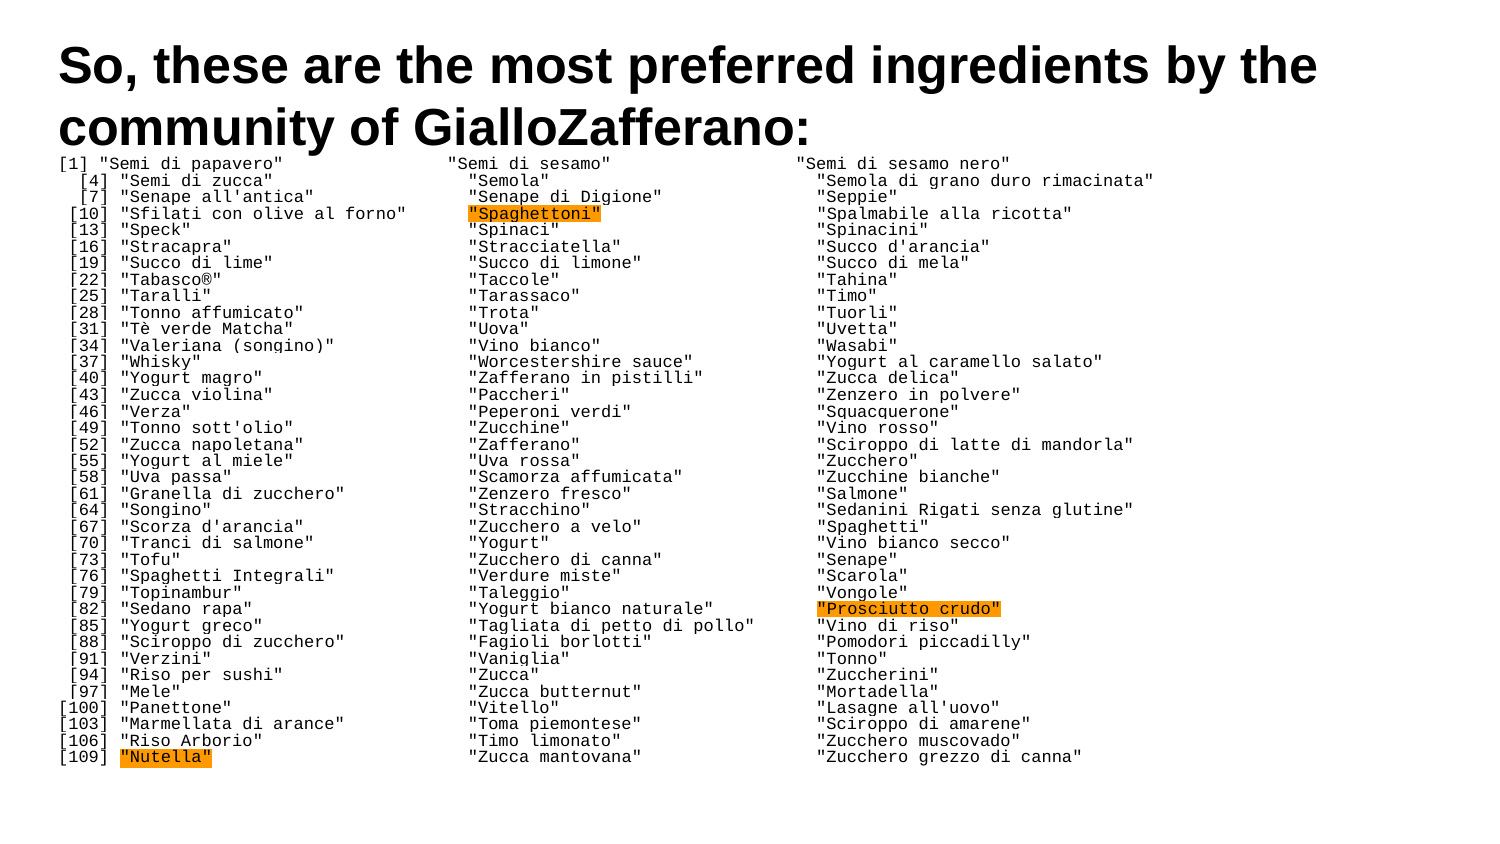

# So, these are the most preferred ingredients by the community of GialloZafferano:

[1] "Semi di papavero"                "Semi di sesamo"                  "Semi di sesamo nero"
  [4] "Semi di zucca"                   "Semola"                          "Semola di grano duro rimacinata"
  [7] "Senape all'antica"               "Senape di Digione"               "Seppie"
 [10] "Sfilati con olive al forno"      "Spaghettoni"                     "Spalmabile alla ricotta"
 [13] "Speck"                           "Spinaci"                         "Spinacini"
 [16] "Stracapra"                       "Stracciatella"                   "Succo d'arancia"
 [19] "Succo di lime"                   "Succo di limone"                 "Succo di mela"
 [22] "Tabasco®"                        "Taccole"                         "Tahina"
 [25] "Taralli"                         "Tarassaco"                       "Timo"
 [28] "Tonno affumicato"                "Trota"                           "Tuorli"
 [31] "Tè verde Matcha"                 "Uova"                            "Uvetta"
 [34] "Valeriana (songino)"             "Vino bianco"                     "Wasabi"
 [37] "Whisky"                          "Worcestershire sauce"            "Yogurt al caramello salato"
 [40] "Yogurt magro"                    "Zafferano in pistilli"           "Zucca delica"
 [43] "Zucca violina"                   "Paccheri"                        "Zenzero in polvere"
 [46] "Verza"                           "Peperoni verdi"                  "Squacquerone"
 [49] "Tonno sott'olio"                 "Zucchine"                        "Vino rosso"
 [52] "Zucca napoletana"                "Zafferano"                       "Sciroppo di latte di mandorla"
 [55] "Yogurt al miele"                 "Uva rossa"                       "Zucchero"
 [58] "Uva passa"                       "Scamorza affumicata"             "Zucchine bianche"
 [61] "Granella di zucchero"            "Zenzero fresco"                  "Salmone"
 [64] "Songino"                         "Stracchino"                      "Sedanini Rigati senza glutine"
 [67] "Scorza d'arancia"                "Zucchero a velo"                 "Spaghetti"
 [70] "Tranci di salmone"               "Yogurt"                          "Vino bianco secco"
 [73] "Tofu"                            "Zucchero di canna"               "Senape"
 [76] "Spaghetti Integrali"             "Verdure miste"                   "Scarola"
 [79] "Topinambur"                      "Taleggio"                        "Vongole"
 [82] "Sedano rapa"                     "Yogurt bianco naturale"          "Prosciutto crudo"
 [85] "Yogurt greco"                    "Tagliata di petto di pollo"      "Vino di riso"
 [88] "Sciroppo di zucchero"            "Fagioli borlotti"                "Pomodori piccadilly"
 [91] "Verzini"                         "Vaniglia"                        "Tonno"
 [94] "Riso per sushi"                  "Zucca"                           "Zuccherini"
 [97] "Mele"                            "Zucca butternut"                 "Mortadella"
[100] "Panettone"                       "Vitello"                         "Lasagne all'uovo"
[103] "Marmellata di arance"            "Toma piemontese"                 "Sciroppo di amarene"
[106] "Riso Arborio"                    "Timo limonato"                   "Zucchero muscovado"
[109] "Nutella"                         "Zucca mantovana"                 "Zucchero grezzo di canna"

[1] "Semi di papavero"                "Semi di sesamo"                  "Semi di sesamo nero"
  [4] "Semi di zucca"                   "Semola"                          "Semola di grano duro rimacinata"
  [7] "Senape all'antica"               "Senape di Digione"               "Seppie"
 [10] "Sfilati con olive al forno"      "Spaghettoni"                     "Spalmabile alla ricotta"
 [13] "Speck"                           "Spinaci"                         "Spinacini"
 [16] "Stracapra"                       "Stracciatella"                   "Succo d'arancia"
 [19] "Succo di lime"                   "Succo di limone"                 "Succo di mela"
 [22] "Tabasco®"                        "Taccole"                         "Tahina"
 [25] "Taralli"                         "Tarassaco"                       "Timo"
 [28] "Tonno affumicato"                "Trota"                           "Tuorli"
 [31] "Tè verde Matcha"                 "Uova"                            "Uvetta"
 [34] "Valeriana (songino)"             "Vino bianco"                     "Wasabi"
 [37] "Whisky"                          "Worcestershire sauce"            "Yogurt al caramello salato"
 [40] "Yogurt magro"                    "Zafferano in pistilli"           "Zucca delica"
 [43] "Zucca violina"                   "Paccheri"                        "Zenzero in polvere"
 [46] "Verza"                           "Peperoni verdi"                  "Squacquerone"
 [49] "Tonno sott'olio"                 "Zucchine"                        "Vino rosso"
 [52] "Zucca napoletana"                "Zafferano"                       "Sciroppo di latte di mandorla"
 [55] "Yogurt al miele"                 "Uva rossa"                       "Zucchero"
 [58] "Uva passa"                       "Scamorza affumicata"             "Zucchine bianche"
 [61] "Granella di zucchero"            "Zenzero fresco"                  "Salmone"
 [64] "Songino"                         "Stracchino"                      "Sedanini Rigati senza glutine"
 [67] "Scorza d'arancia"                "Zucchero a velo"                 "Spaghetti"
 [70] "Tranci di salmone"               "Yogurt"                          "Vino bianco secco"
 [73] "Tofu"                            "Zucchero di canna"               "Senape"
 [76] "Spaghetti Integrali"             "Verdure miste"                   "Scarola"
 [79] "Topinambur"                      "Taleggio"                        "Vongole"
 [82] "Sedano rapa"                     "Yogurt bianco naturale"          "Prosciutto crudo"
 [85] "Yogurt greco"                    "Tagliata di petto di pollo"      "Vino di riso"
 [88] "Sciroppo di zucchero"            "Fagioli borlotti"                "Pomodori piccadilly"
 [91] "Verzini"                         "Vaniglia"                        "Tonno"
 [94] "Riso per sushi"                  "Zucca"                           "Zuccherini"
 [97] "Mele"                            "Zucca butternut"                 "Mortadella"
[100] "Panettone"                       "Vitello"                         "Lasagne all'uovo"
[103] "Marmellata di arance"            "Toma piemontese"                 "Sciroppo di amarene"
[106] "Riso Arborio"                    "Timo limonato"                   "Zucchero muscovado"
[109] "Nutella"                         "Zucca mantovana"                 "Zucchero grezzo di canna"